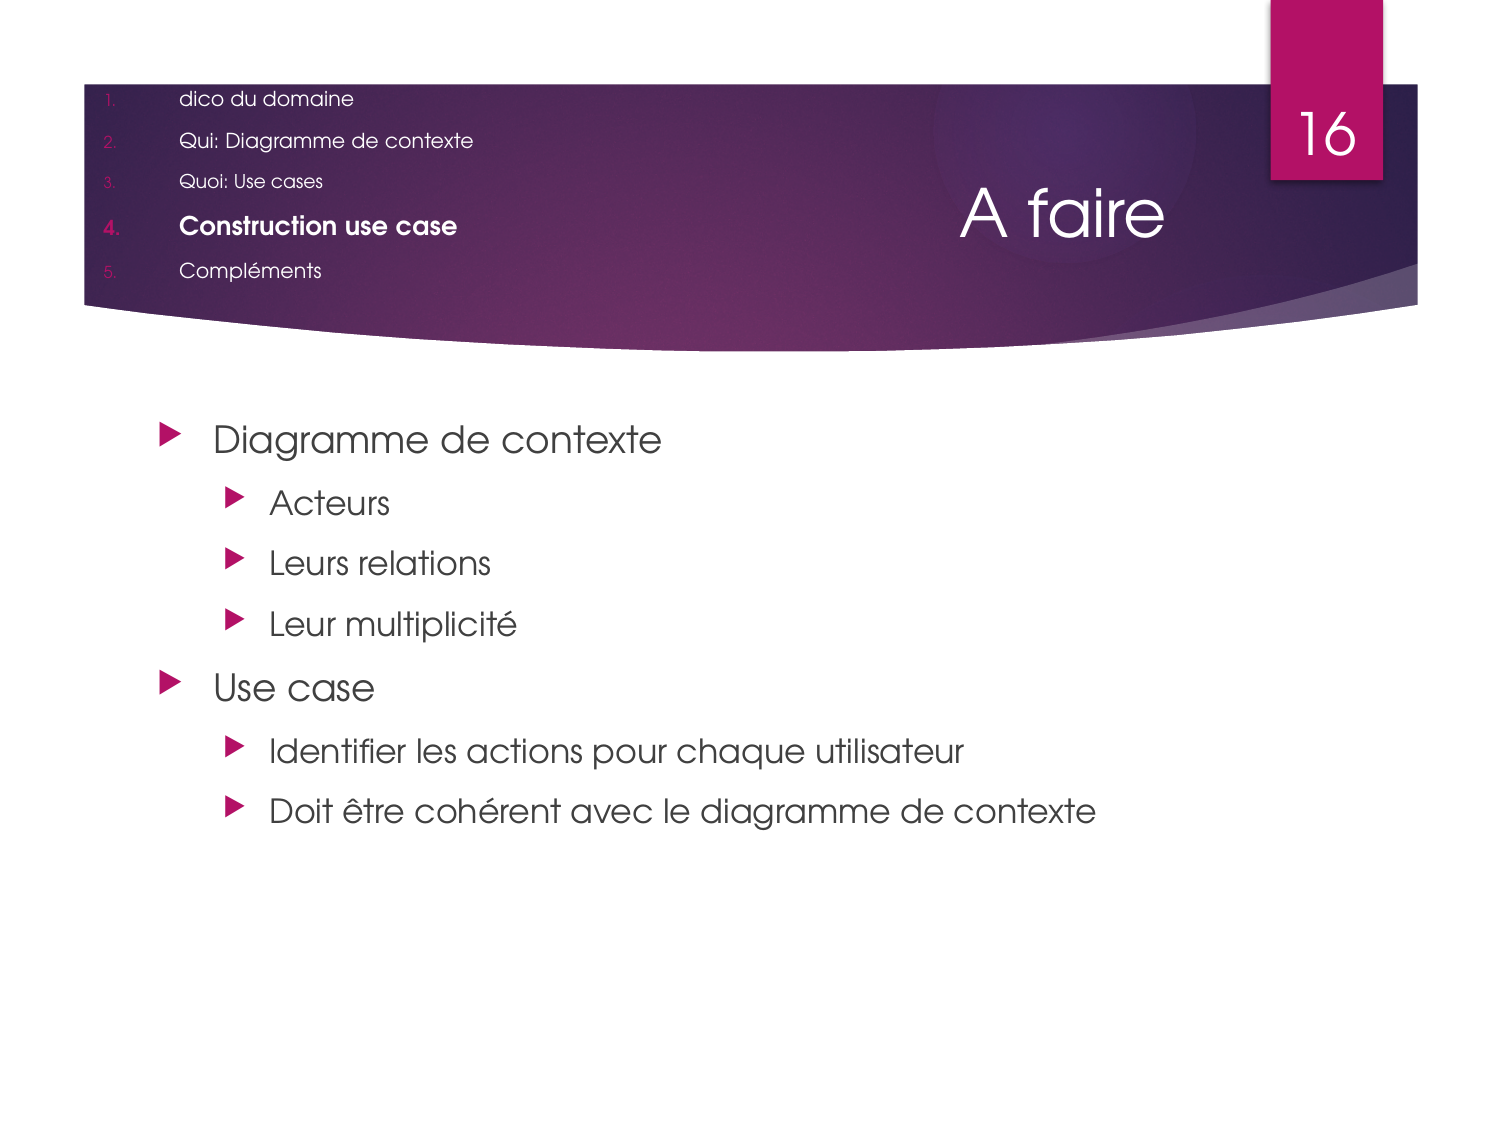

16
dico du domaine
Qui: Diagramme de contexte
Quoi: Use cases
Construction use case
Compléments
# A faire
Diagramme de contexte
Acteurs
Leurs relations
Leur multiplicité
Use case
Identifier les actions pour chaque utilisateur
Doit être cohérent avec le diagramme de contexte